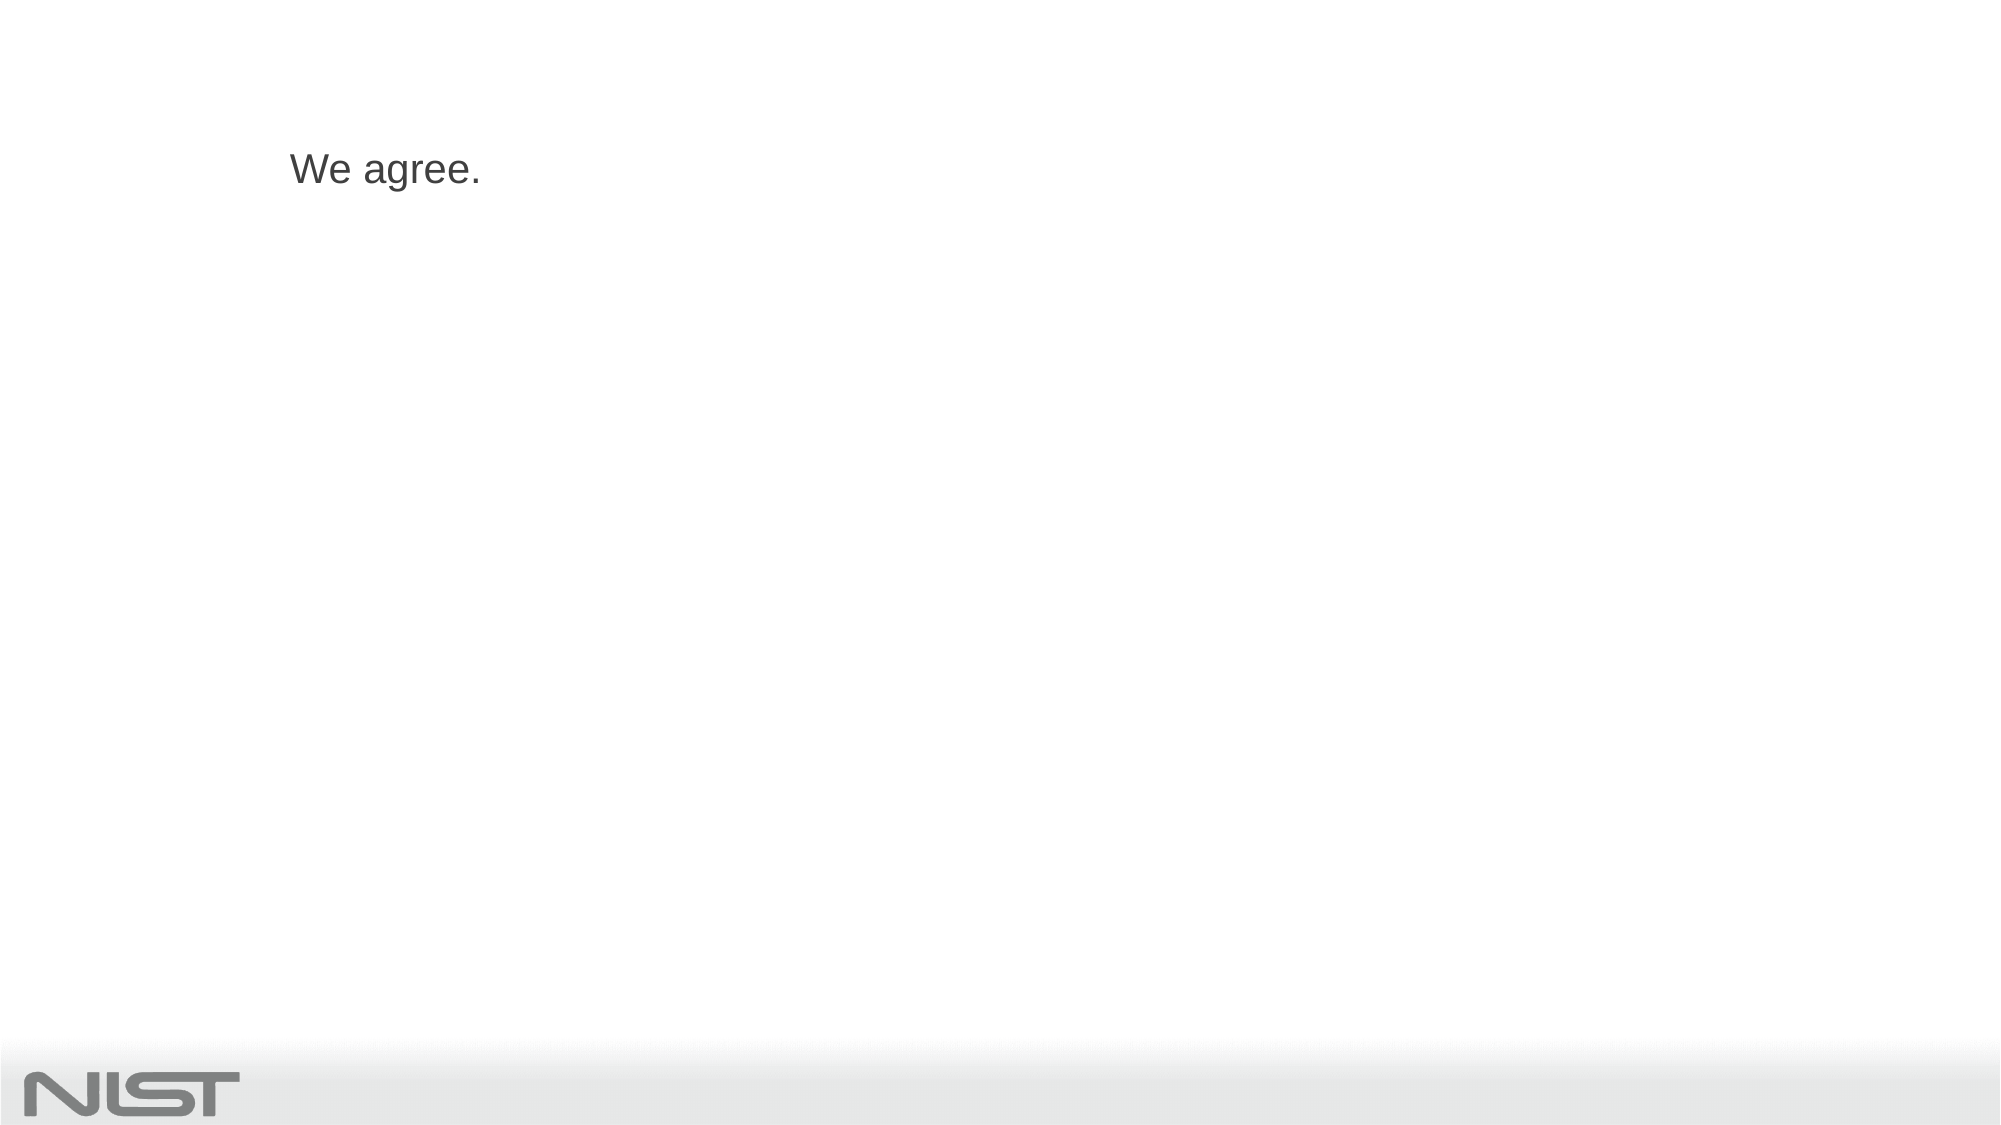

NIST should share their process
We agree.